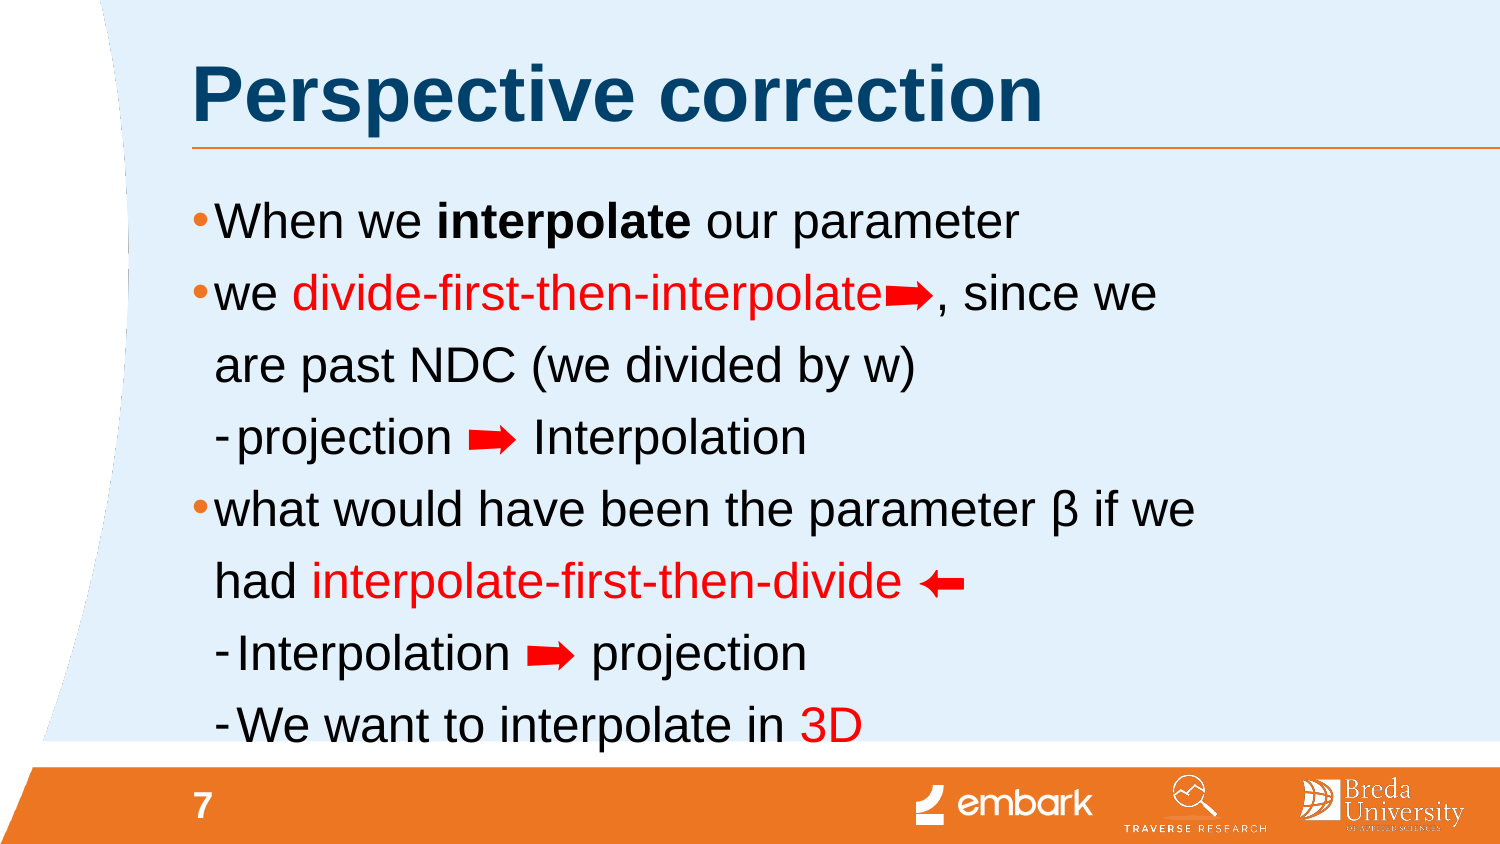

# Perspective correction
When we interpolate our parameter
we divide-first-then-interpolate➡️, since we are past NDC (we divided by w)
projection ➡️ Interpolation
what would have been the parameter β if we had interpolate-first-then-divide ⬅️
Interpolation ➡️ projection
We want to interpolate in 3D
7